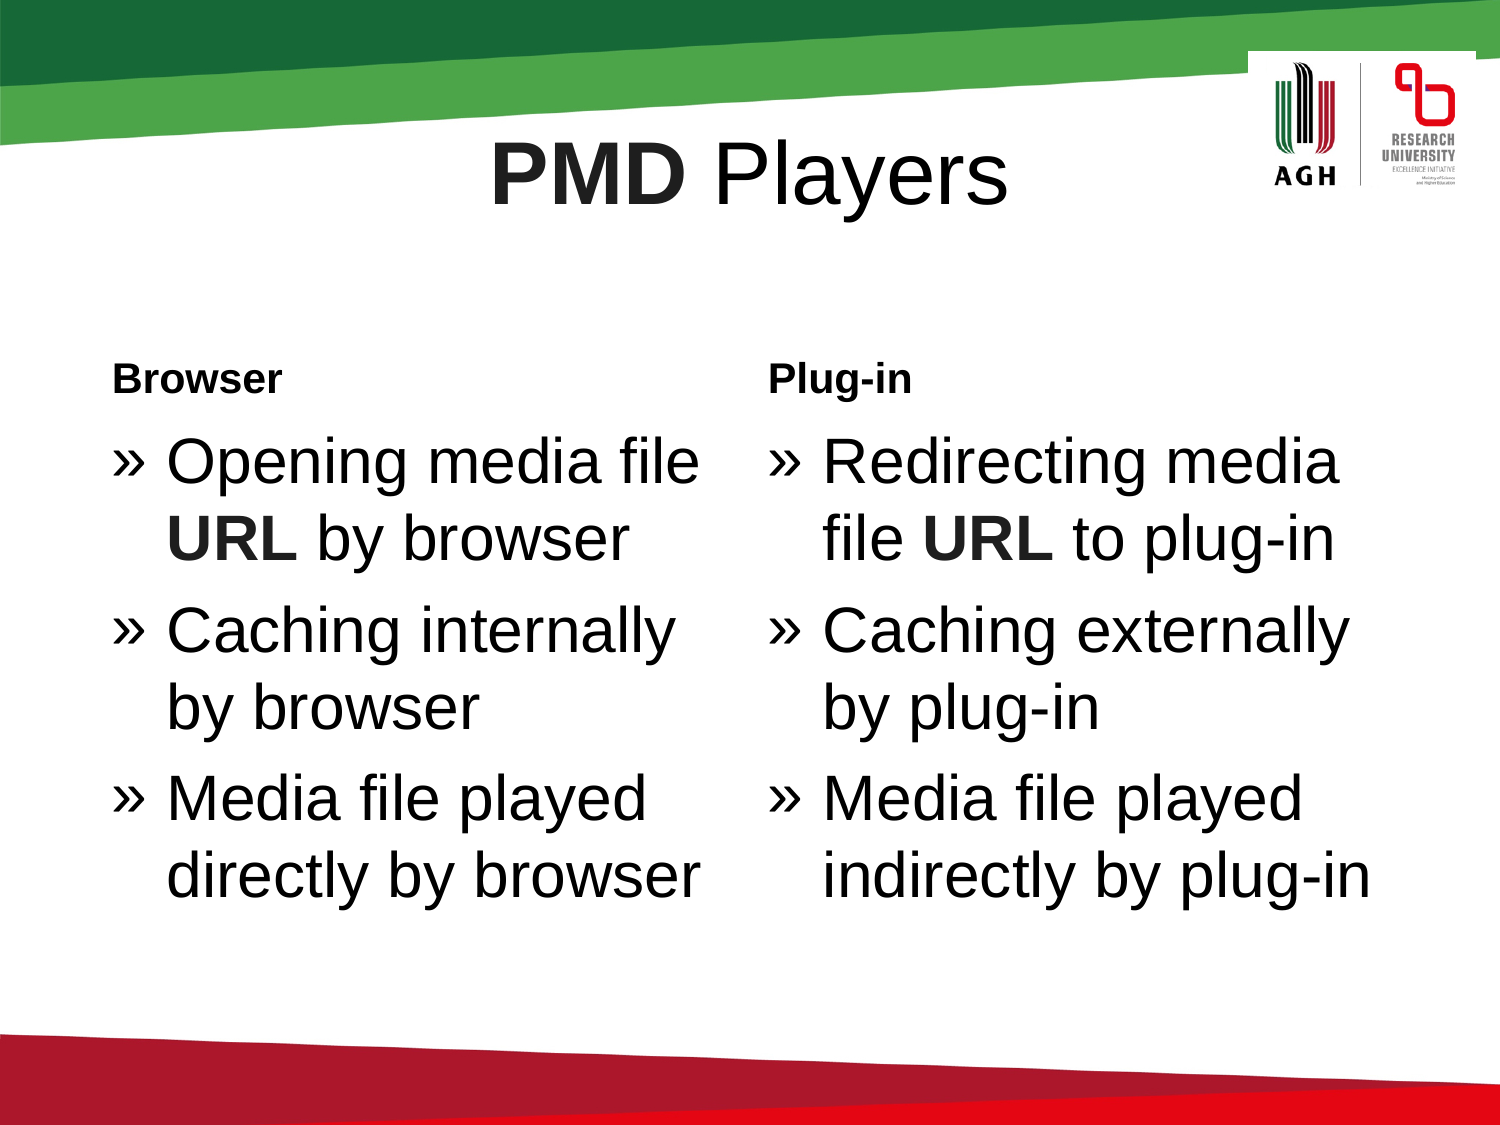

# PMD Players
Browser
Plug-in
Opening media file URL by browser
Caching internally by browser
Media file played directly by browser
Redirecting media file URL to plug-in
Caching externally by plug-in
Media file played indirectly by plug-in